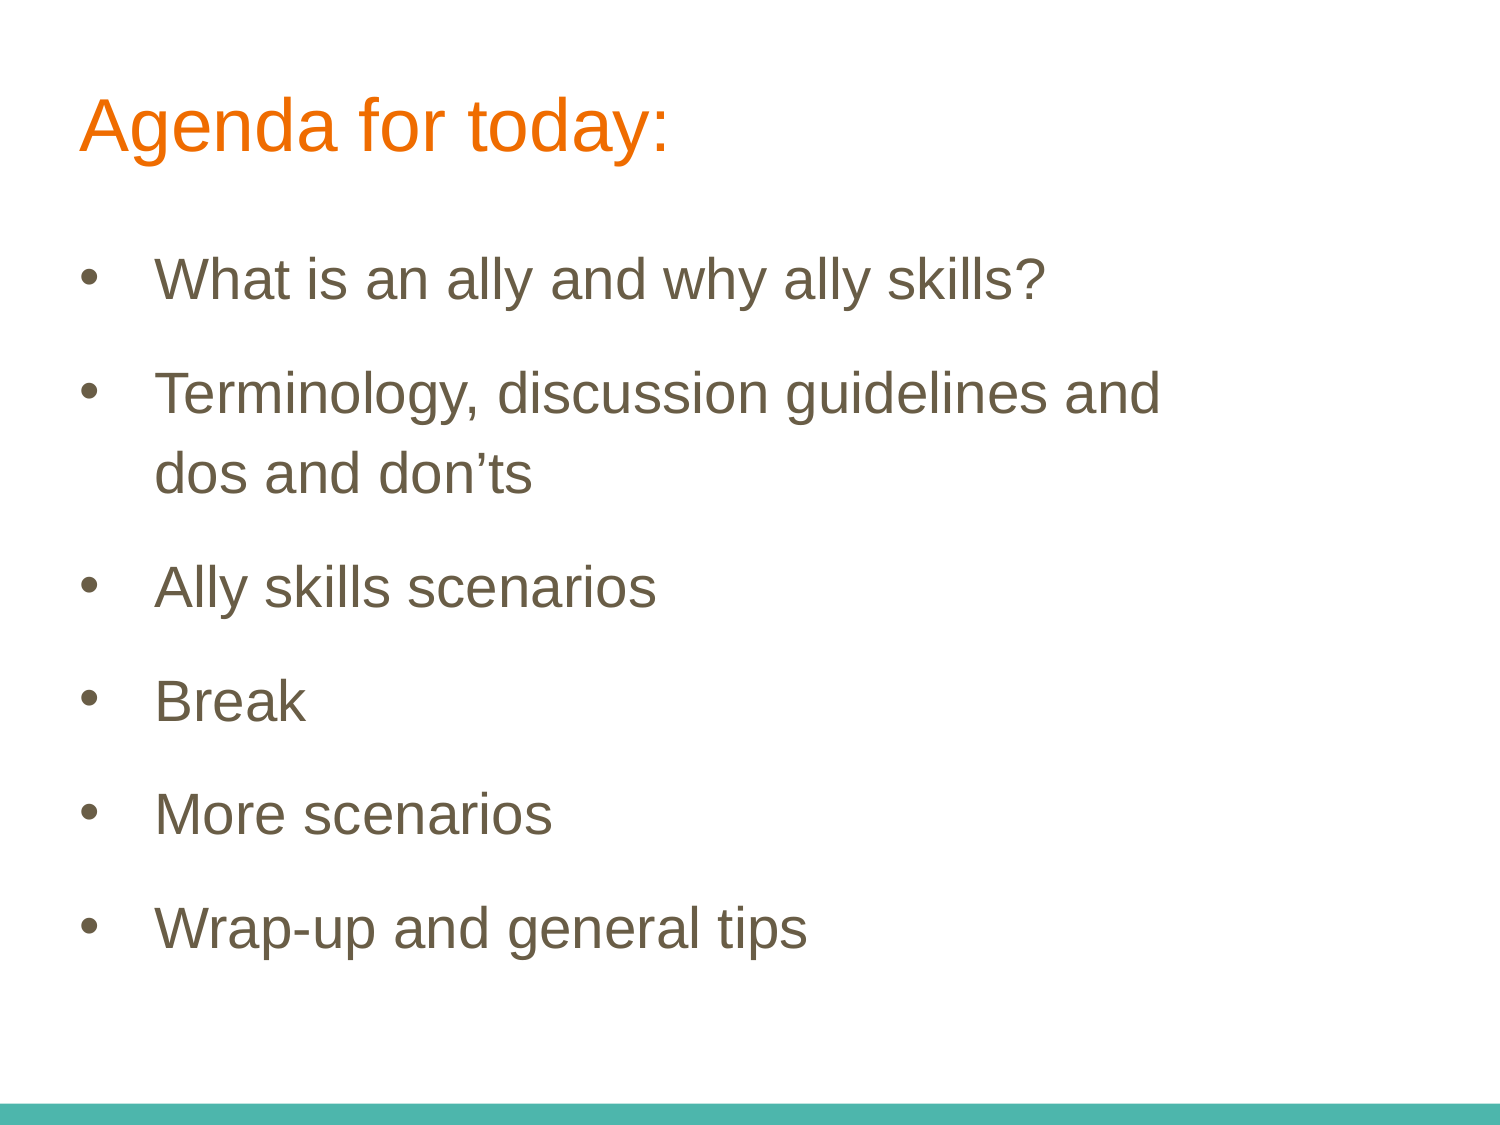

# Agenda for today:
What is an ally and why ally skills?
Terminology, discussion guidelines and dos and don’ts
Ally skills scenarios
Break
More scenarios
Wrap-up and general tips